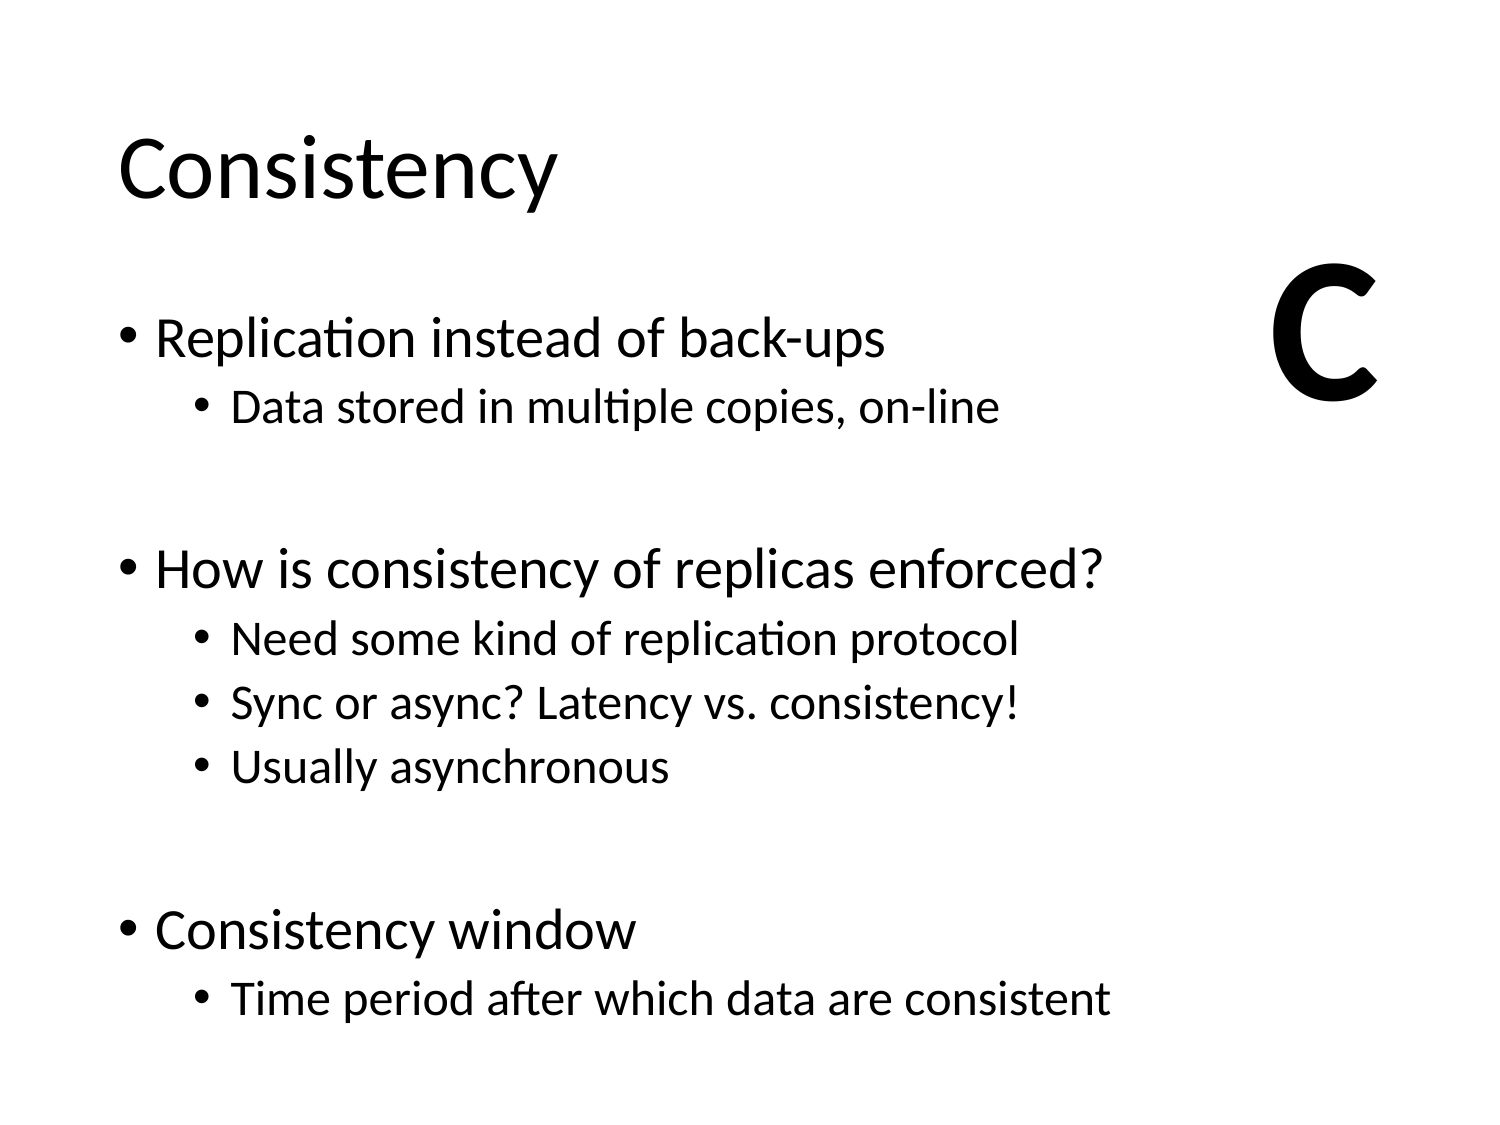

# Consistency
C
Replication instead of back-ups
Data stored in multiple copies, on-line

How is consistency of replicas enforced?
Need some kind of replication protocol
Sync or async? Latency vs. consistency!
Usually asynchronous

Consistency window
Time period after which data are consistent